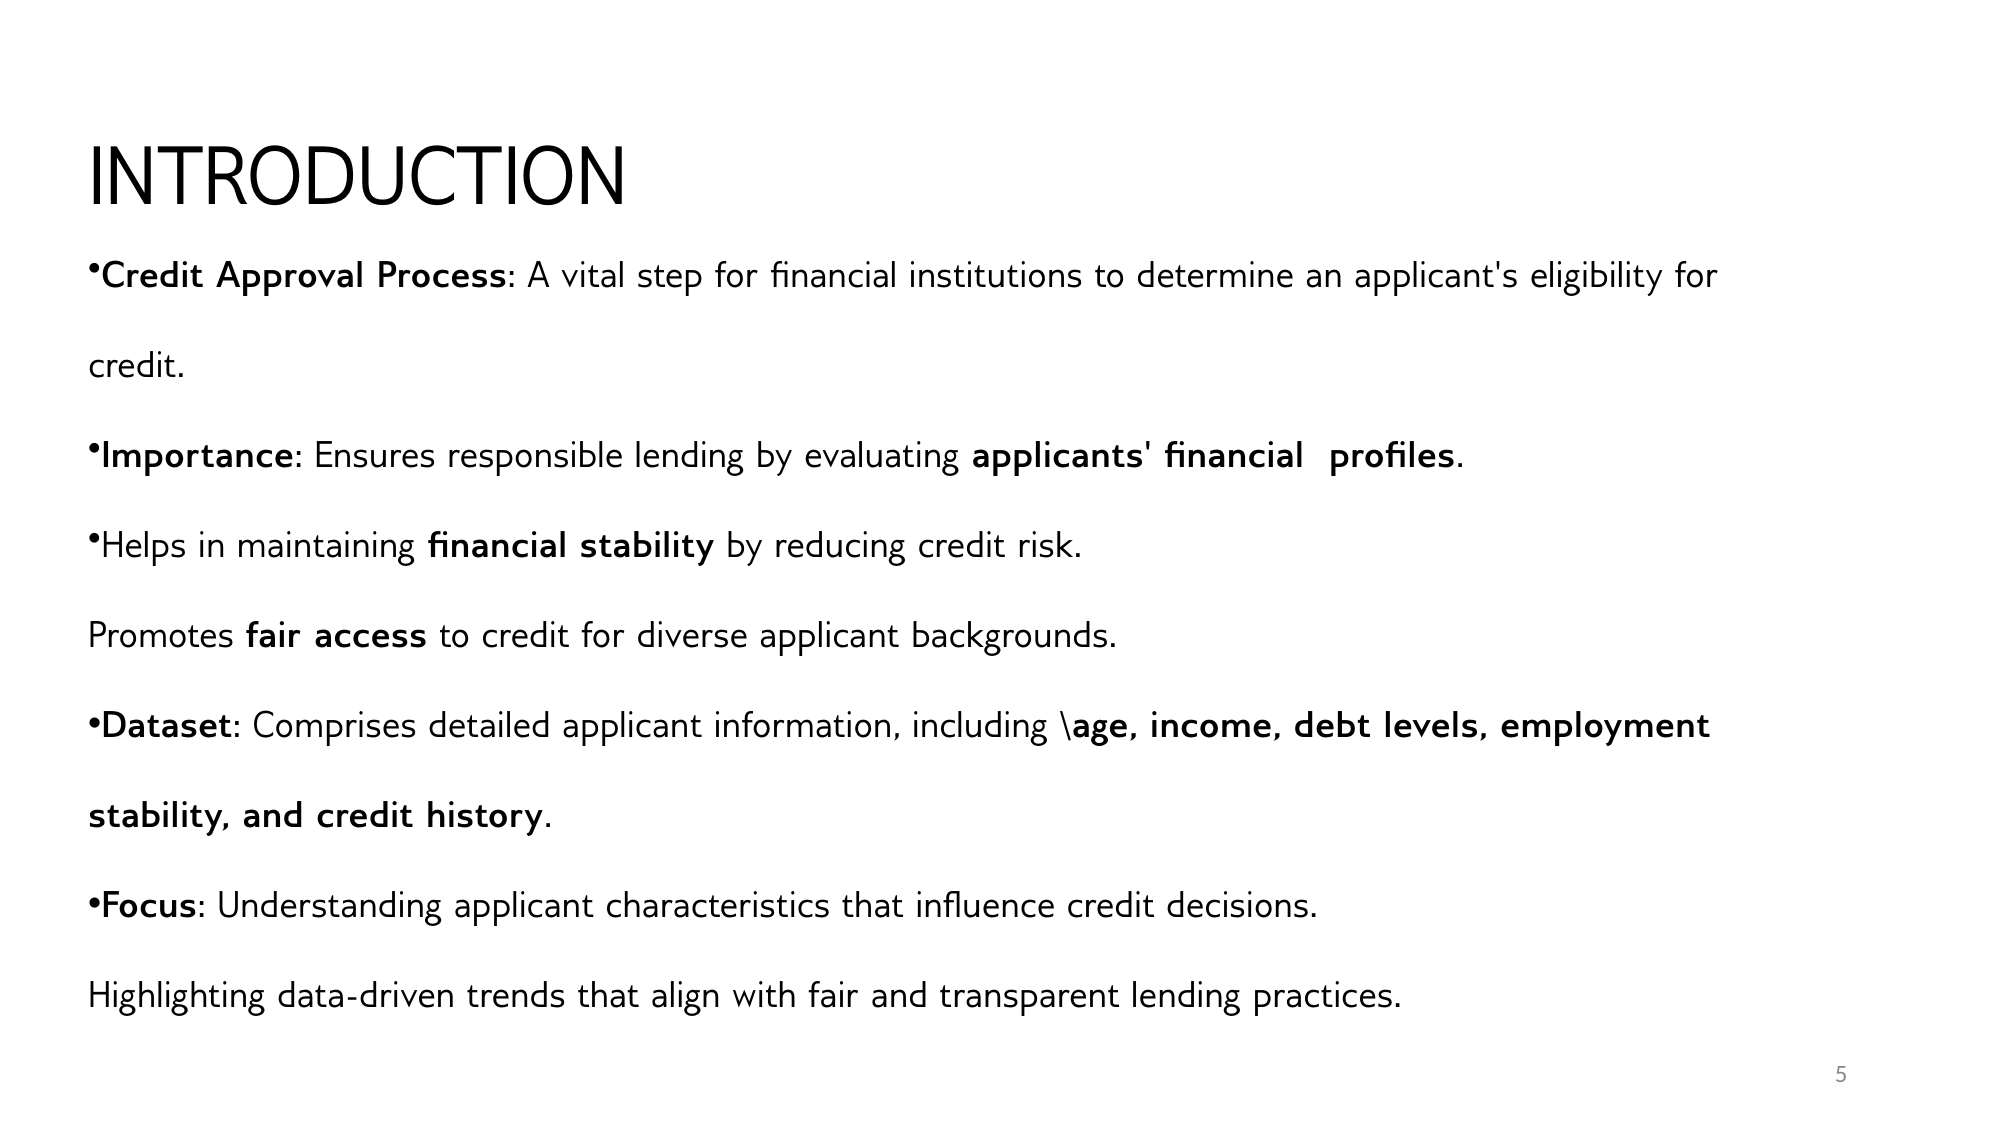

# INTRODUCTION
Credit Approval Process: A vital step for financial institutions to determine an applicant's eligibility for credit.
Importance: Ensures responsible lending by evaluating applicants' financial  profiles.
Helps in maintaining financial stability by reducing credit risk.
Promotes fair access to credit for diverse applicant backgrounds.
Dataset: Comprises detailed applicant information, including \age, income, debt levels, employment stability, and credit history.
Focus: Understanding applicant characteristics that influence credit decisions.
Highlighting data-driven trends that align with fair and transparent lending practices.

5